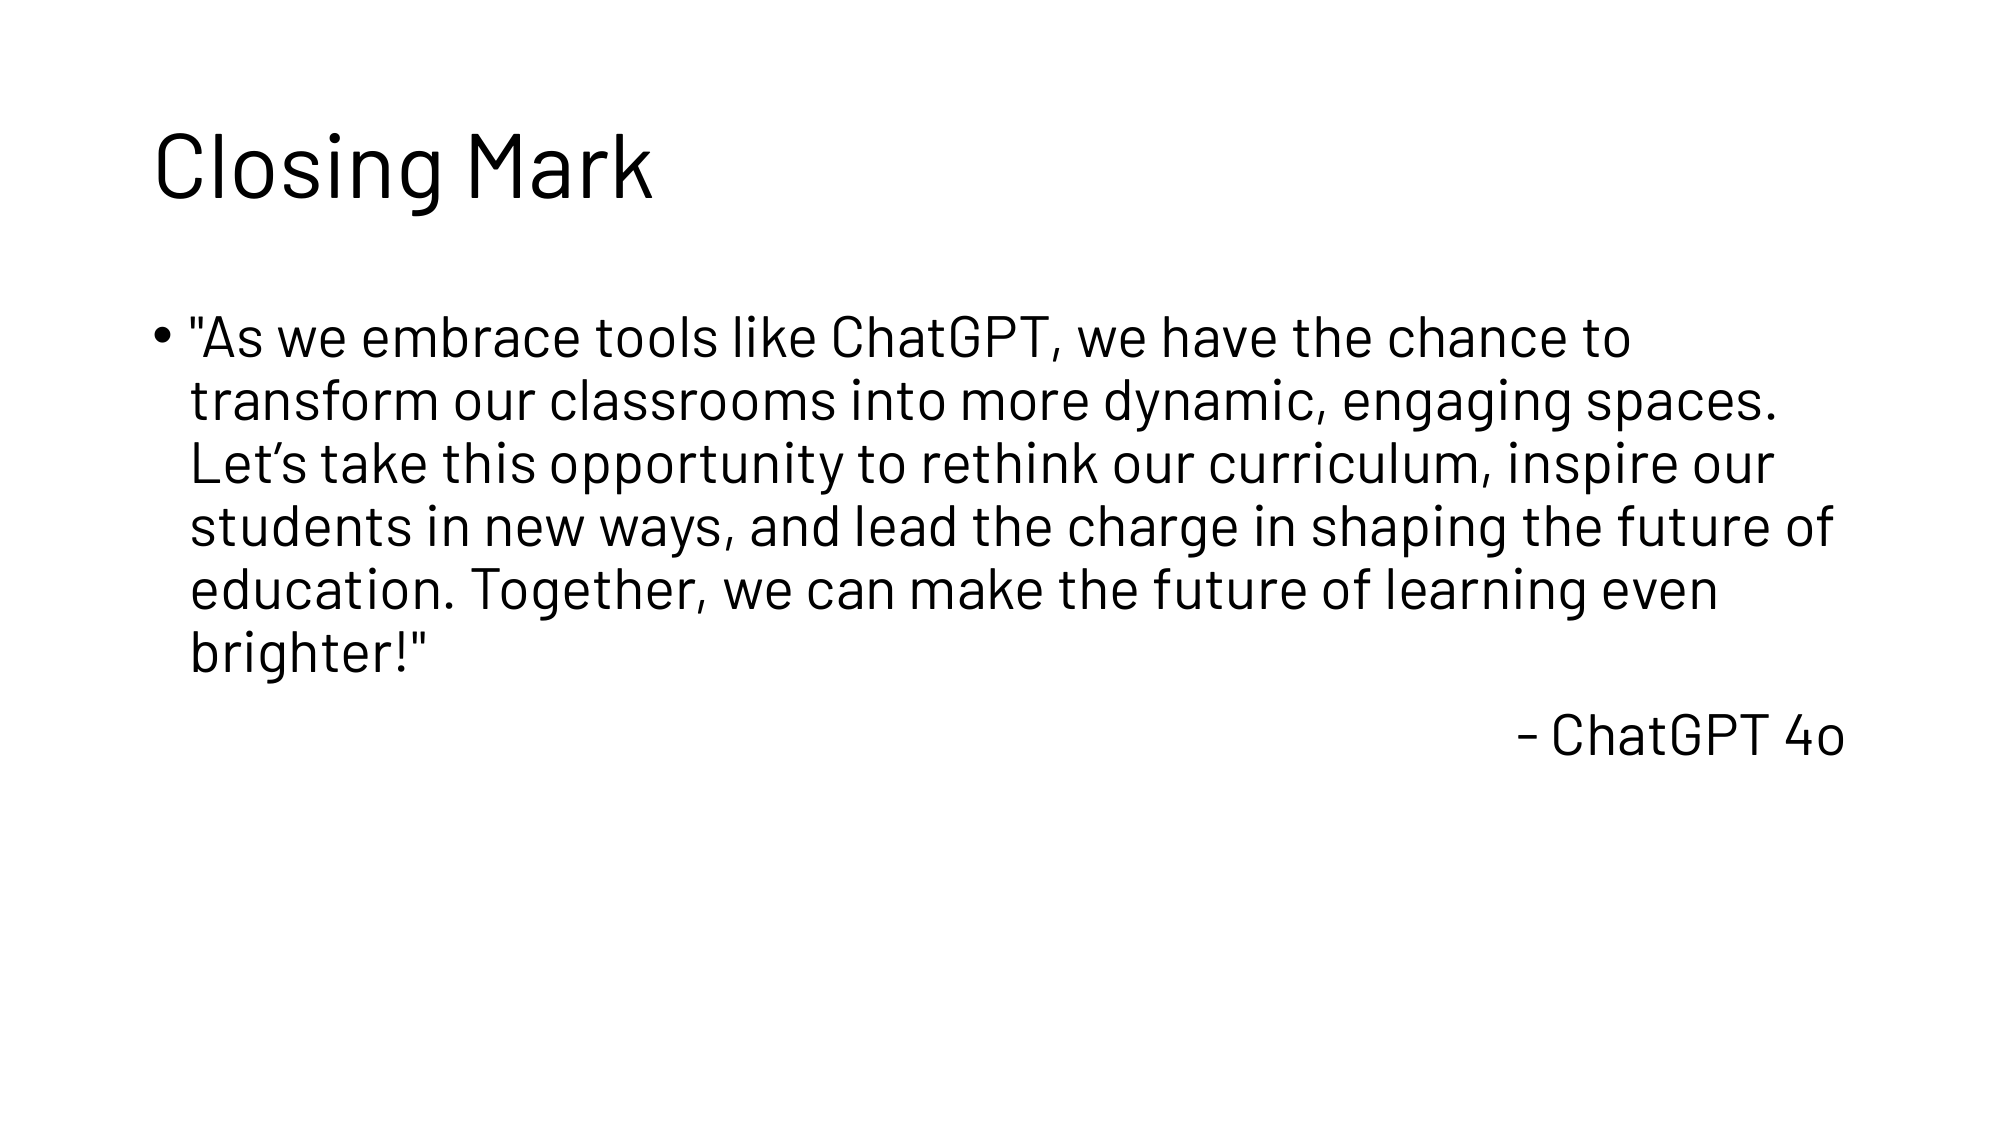

# Closing Mark
"As we embrace tools like ChatGPT, we have the chance to transform our classrooms into more dynamic, engaging spaces. Let’s take this opportunity to rethink our curriculum, inspire our students in new ways, and lead the charge in shaping the future of education. Together, we can make the future of learning even brighter!"
- ChatGPT 4o